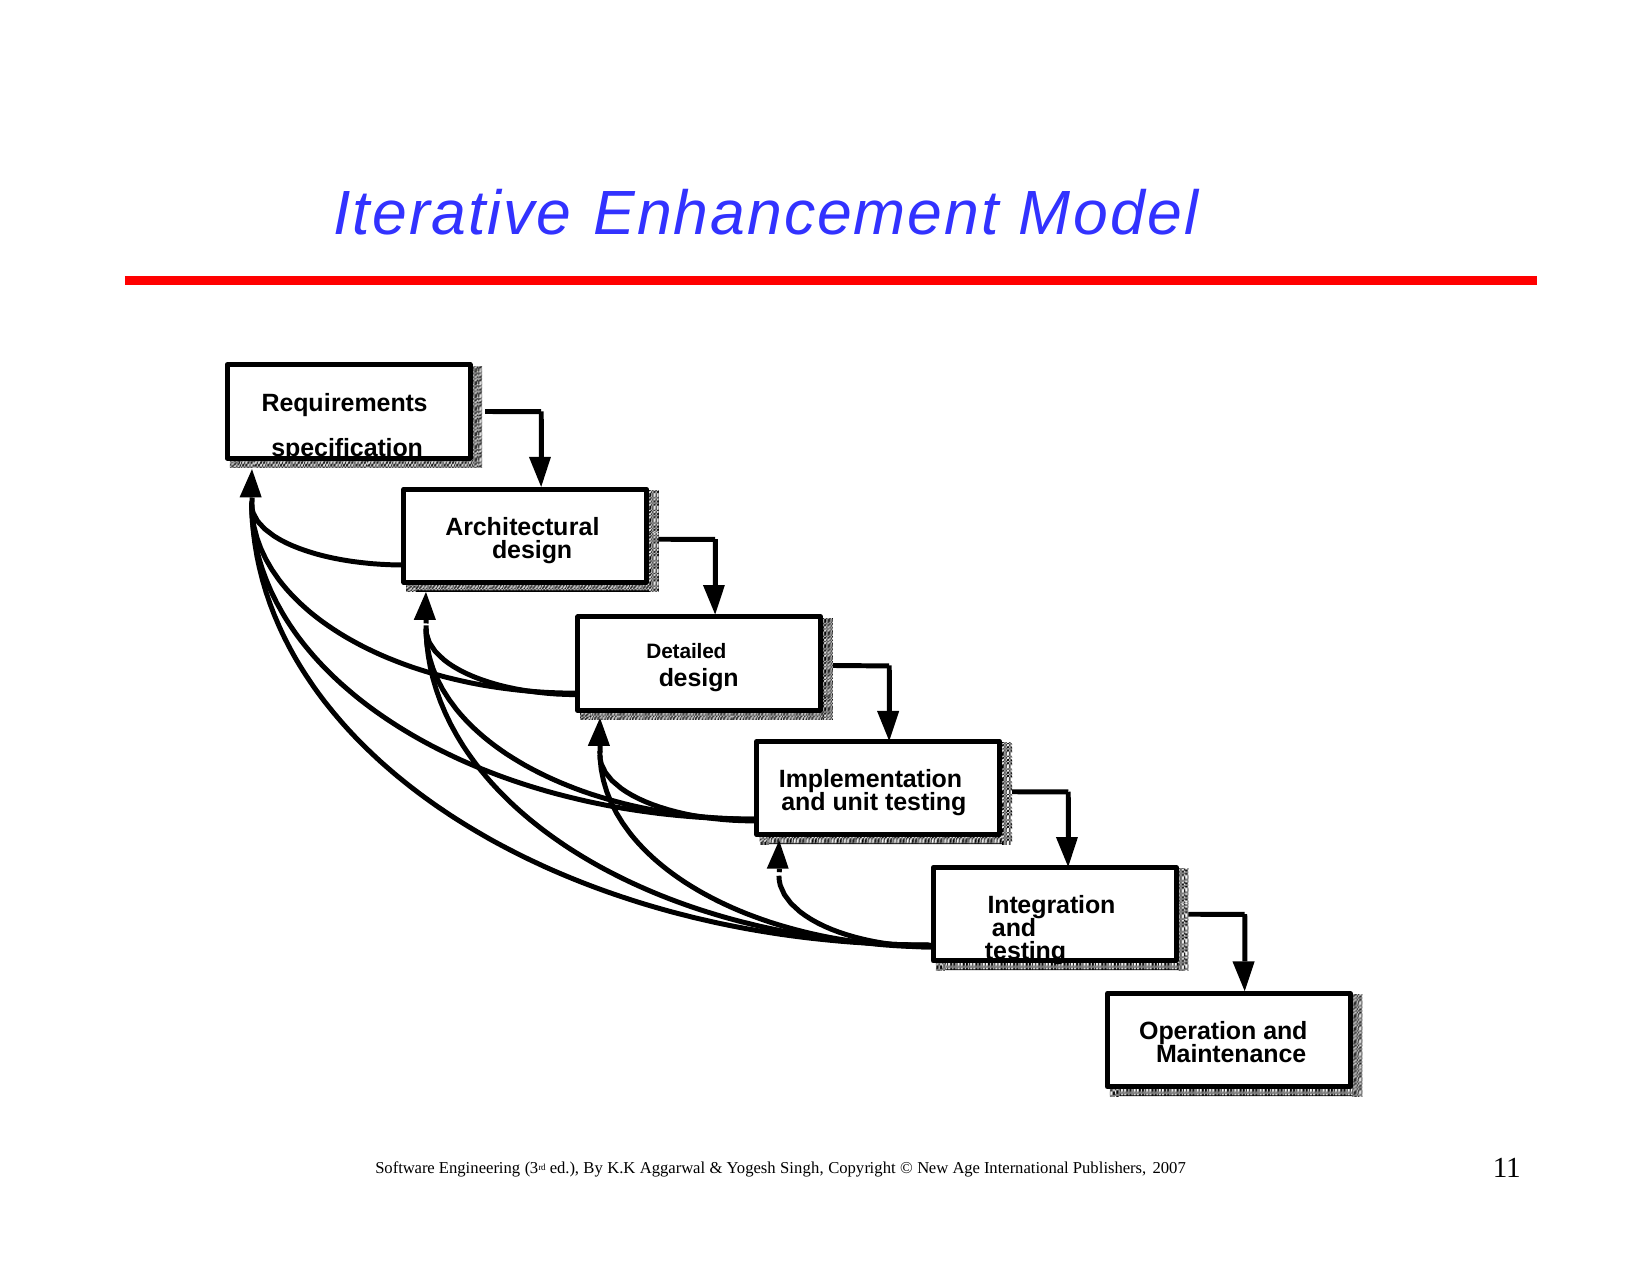

# Iterative Enhancement Model

Requirements  specification

Architectural  design

Detailed
design

Implementation  and unit testing

Integration  and testing

Operation and  Maintenance

11
Software Engineering (3rd  ed.), By K.K Aggarwal & Yogesh Singh, Copyright © New Age International Publishers, 2007